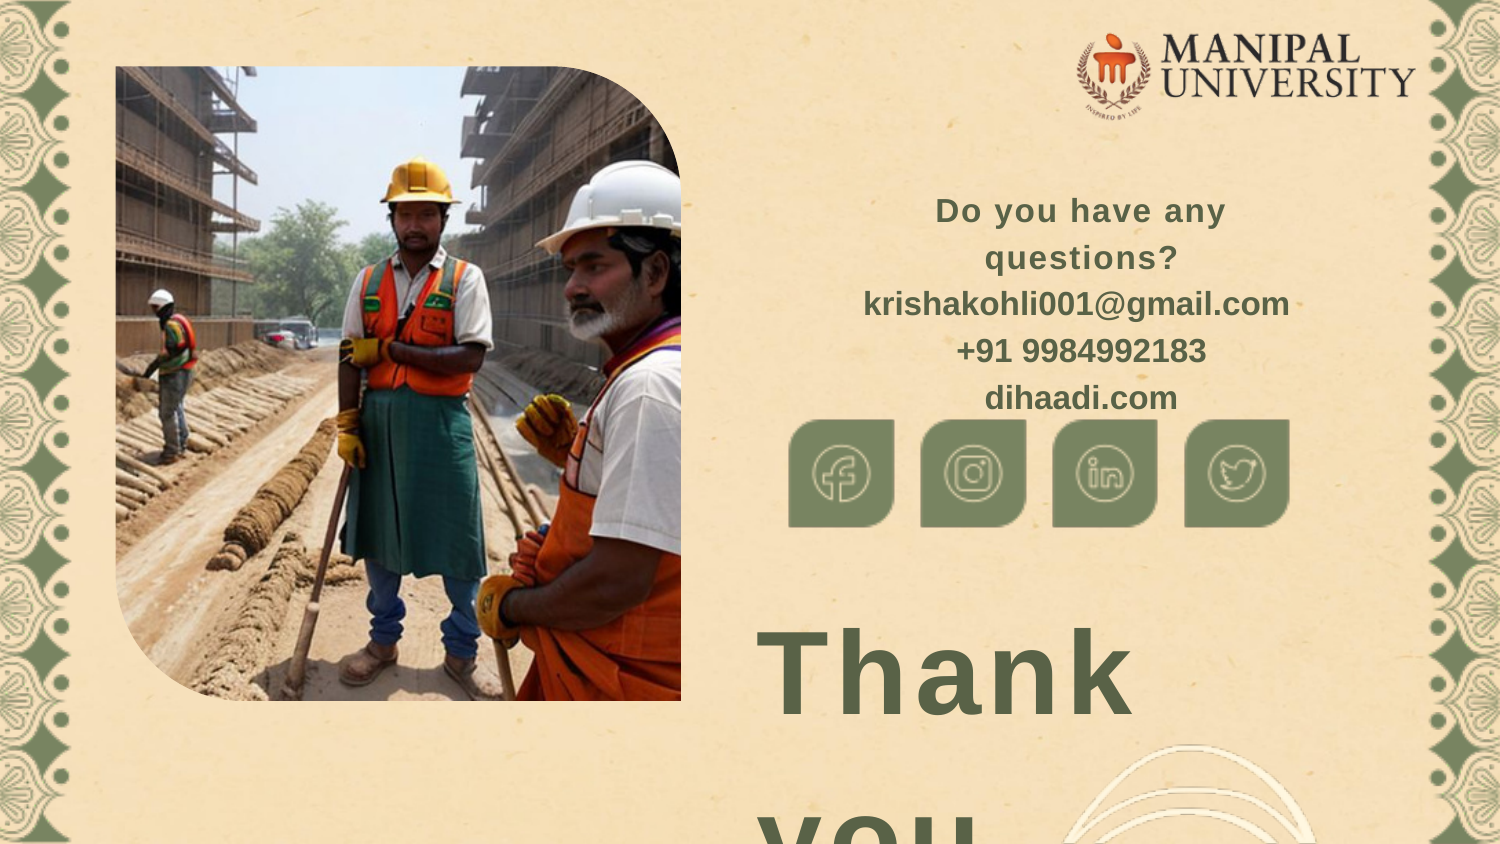

Do you have any questions?
krishakohli001@gmail.com
+91 9984992183
dihaadi.com

Thank you